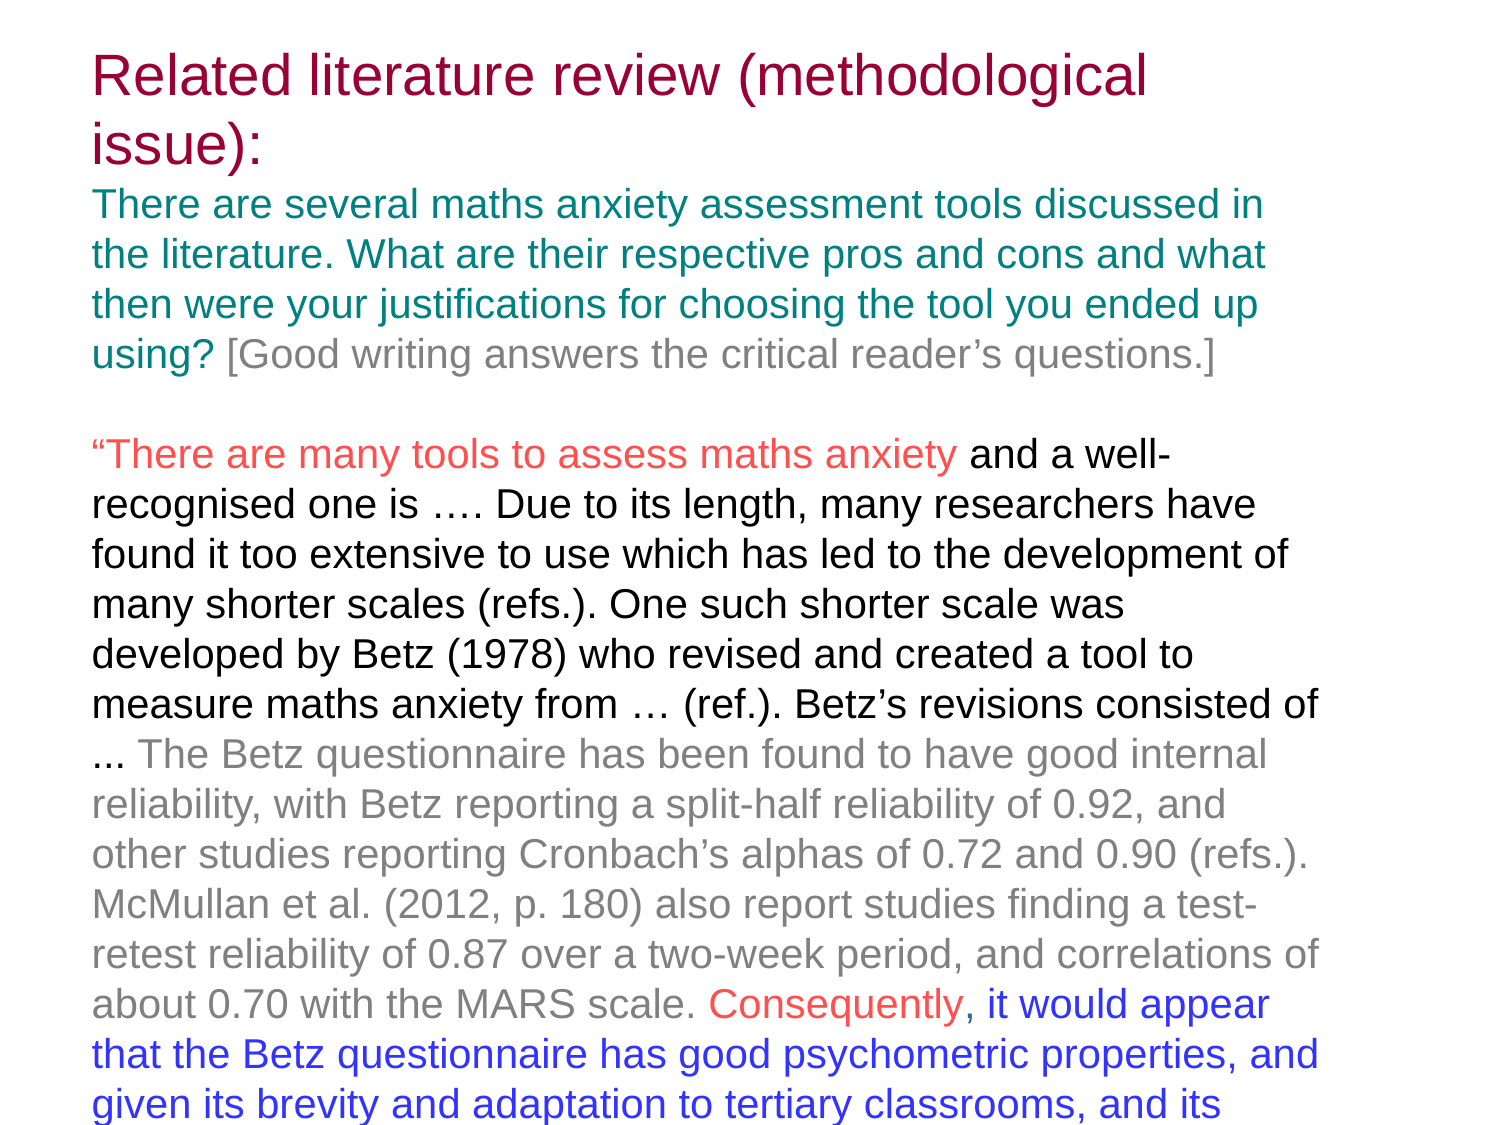

Related literature review (methodological issue):
There are several maths anxiety assessment tools discussed in the literature. What are their respective pros and cons and what then were your justifications for choosing the tool you ended up using? [Good writing answers the critical reader’s questions.]

“There are many tools to assess maths anxiety and a well-recognised one is …. Due to its length, many researchers have found it too extensive to use which has led to the development of many shorter scales (refs.). One such shorter scale was developed by Betz (1978) who revised and created a tool to measure maths anxiety from … (ref.). Betz’s revisions consisted of ... The Betz questionnaire has been found to have good internal reliability, with Betz reporting a split-half reliability of 0.92, and other studies reporting Cronbach’s alphas of 0.72 and 0.90 (refs.). McMullan et al. (2012, p. 180) also report studies finding a test-retest reliability of 0.87 over a two-week period, and correlations of about 0.70 with the MARS scale. Consequently, it would appear that the Betz questionnaire has good psychometric properties, and given its brevity and adaptation to tertiary classrooms, and its apparently successful use in the McMullan et al. study with nursing students, it was believed to be a good maths anxiety questionnaire for this study.”